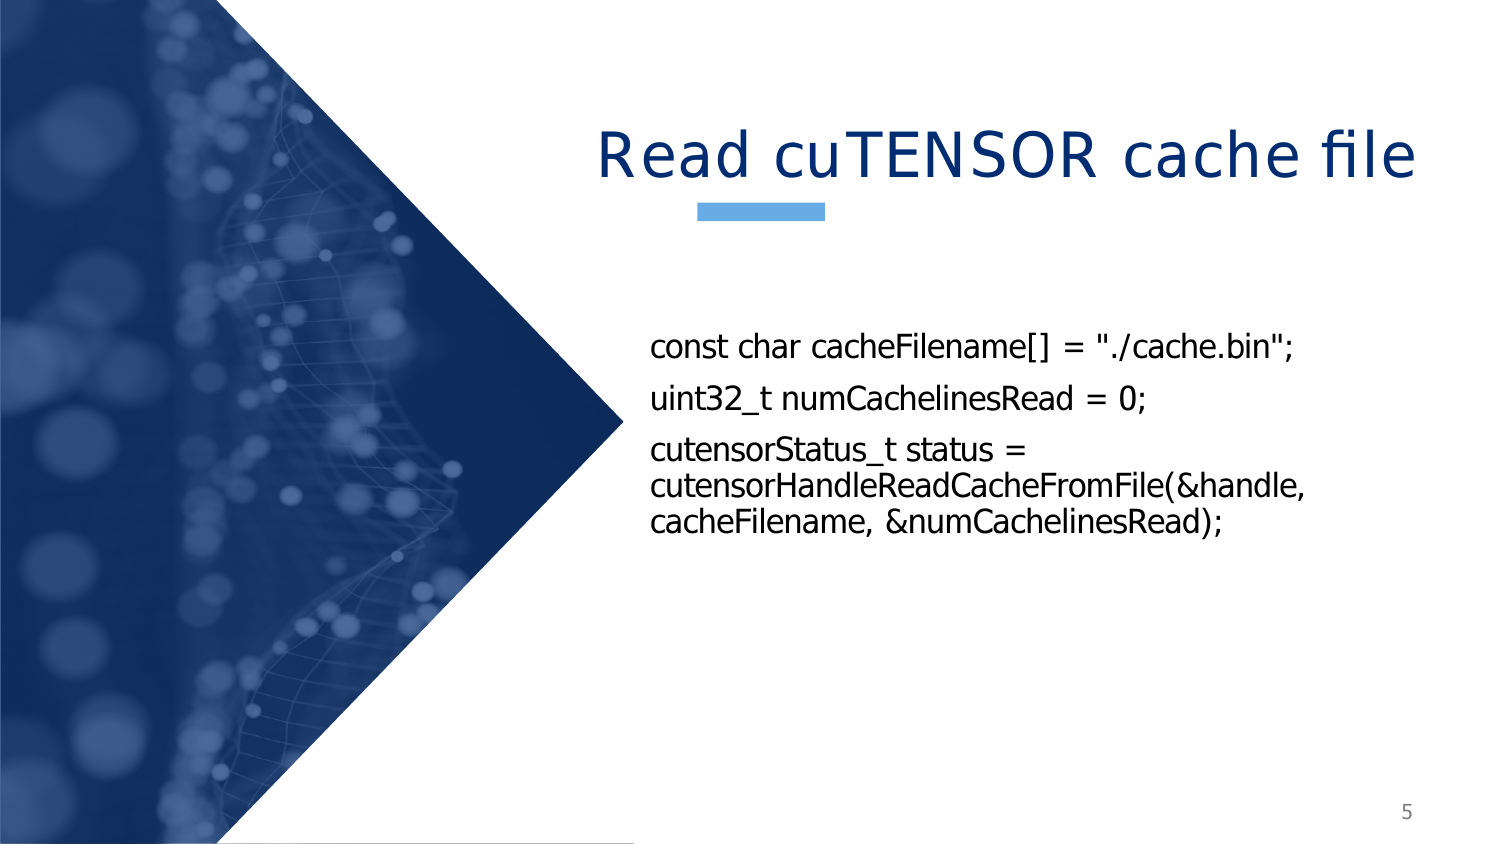

Read cuTENSOR cache file
const char cacheFilename[] = "./cache.bin";
uint32_t numCachelinesRead = 0;
cutensorStatus_t status = 	cutensorHandleReadCacheFromFile(&handle, 	cacheFilename, &numCachelinesRead);